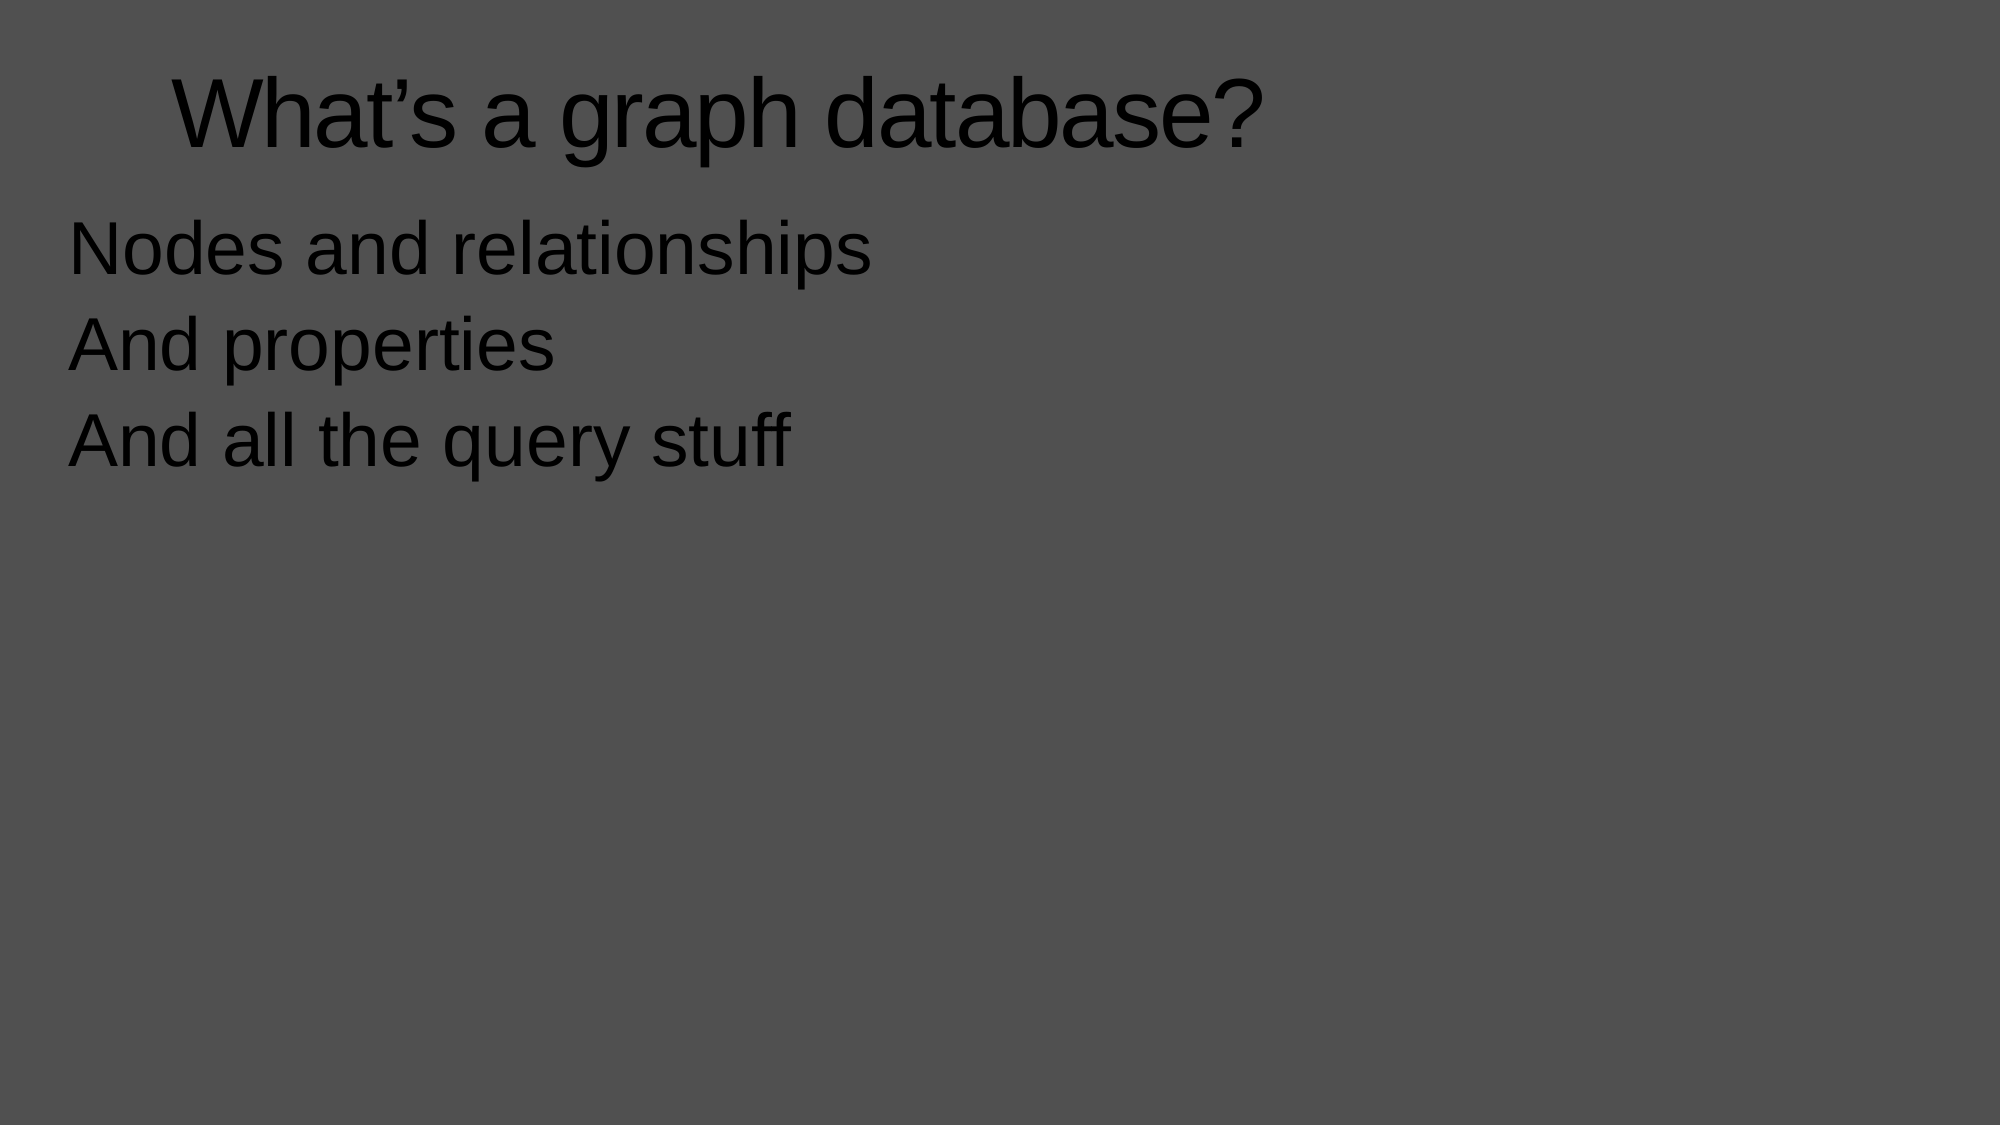

# What’s a graph database?
Nodes and relationships
And properties
And all the query stuff